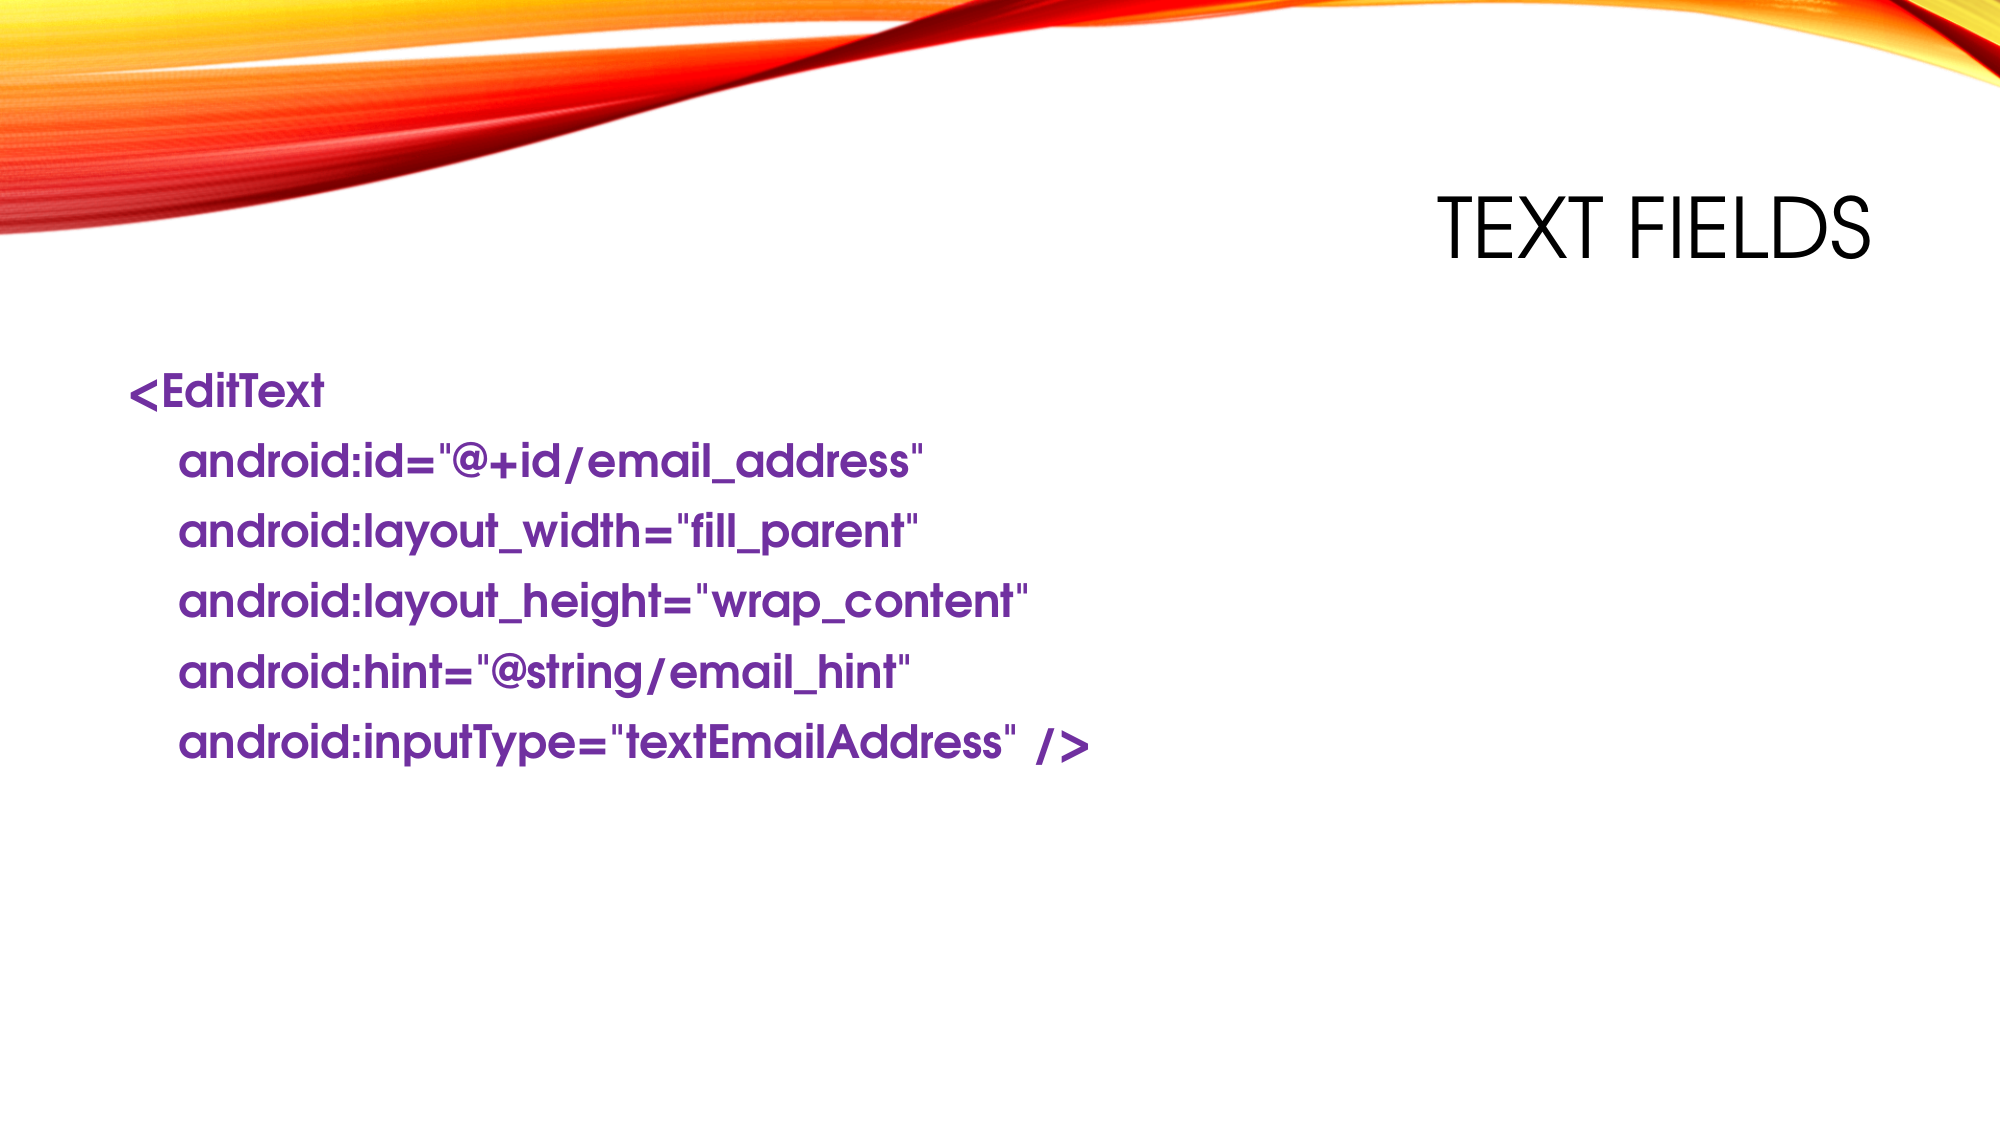

# Text fields
<EditText
    android:id="@+id/email_address"
    android:layout_width="fill_parent"
    android:layout_height="wrap_content"
    android:hint="@string/email_hint"
    android:inputType="textEmailAddress" />